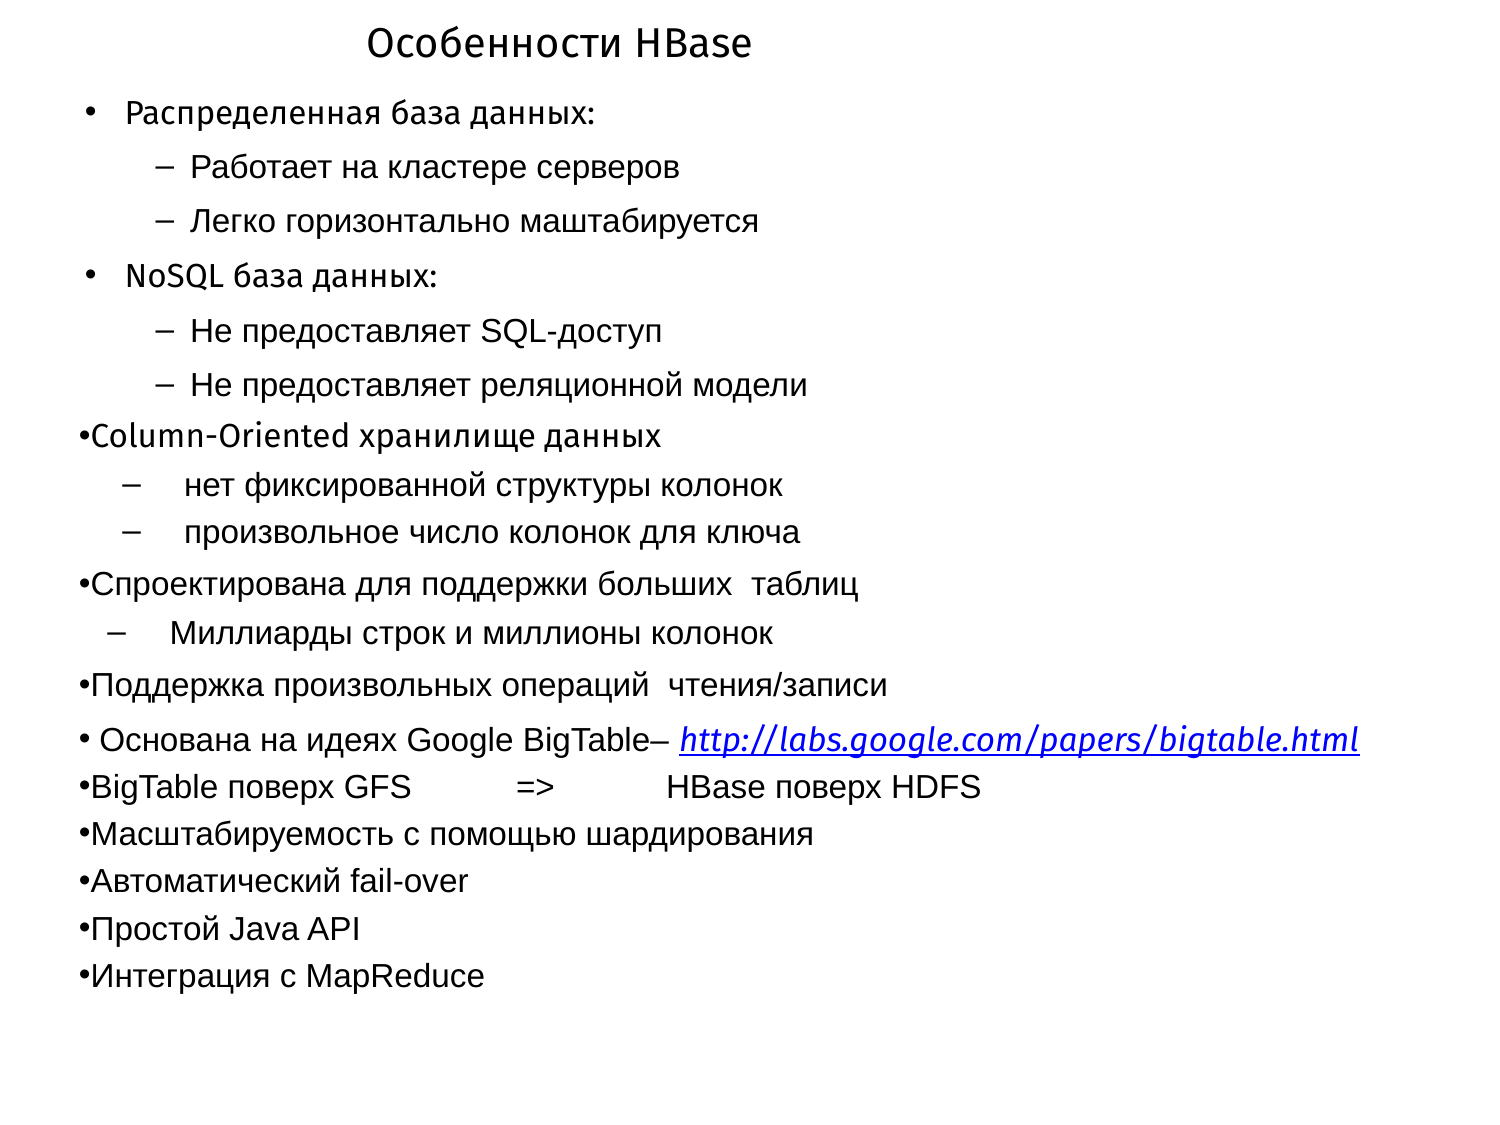

# Особенности HBase
Распределенная база данных:
Работает на кластере серверов
Легко горизонтально маштабируется
NoSQL база данных:
Не предоставляет SQL-доступ
Не предоставляет реляционной модели
Column-Oriented хранилище данных
нет фиксированной структуры колонок
произвольное число колонок для ключа
Спроектирована для поддержки больших  таблиц
Миллиарды строк и миллионы колонок
Поддержка произвольных операций  чтения/записи
 Основана на идеях Google BigTable– http://labs.google.com/papers/bigtable.html
BigTable поверх GFS	=>	HBase поверх HDFS
Масштабируемость с помощью шардирования
Автоматический fail-over
Простой Java API
Интеграция с MapReduce